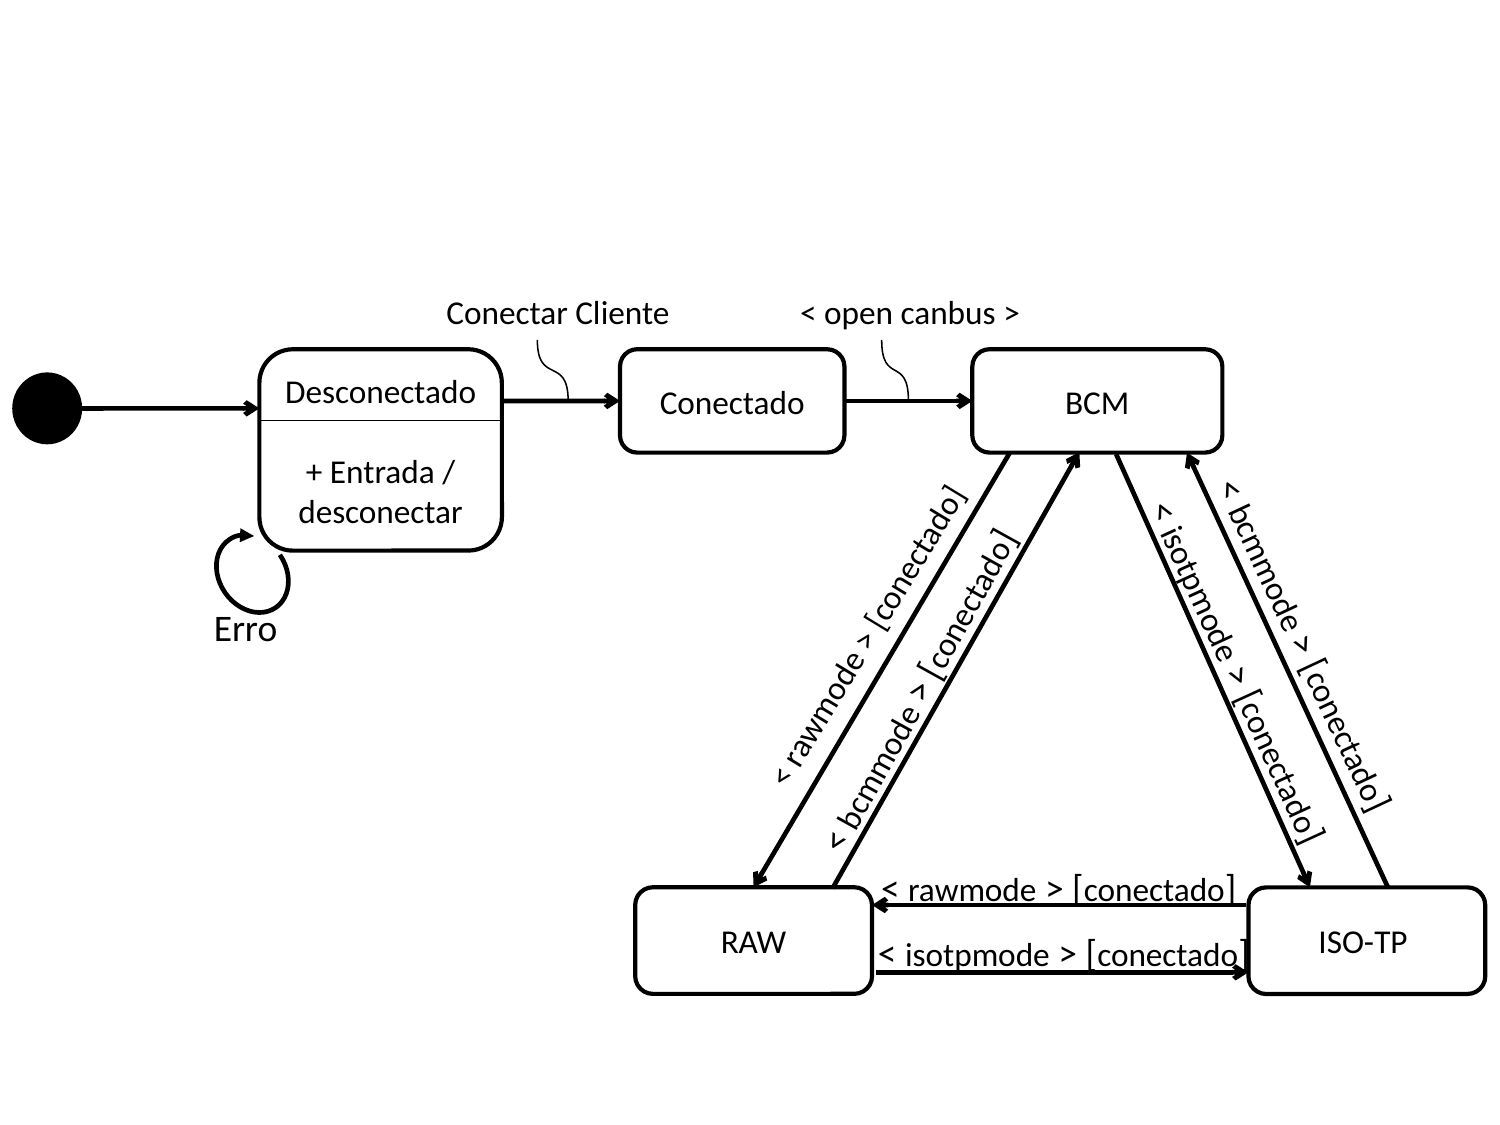

Conectar Cliente
< open canbus >

Desconectado

+ Entrada / desconectar

BCM
Conectado

< bcmmode > [conectado]

Erro
< rawmode > [conectado]
< bcmmode > [conectado]

< isotpmode > [conectado]

< rawmode > [conectado]
RAW
ISO-TP
< isotpmode > [conectado]